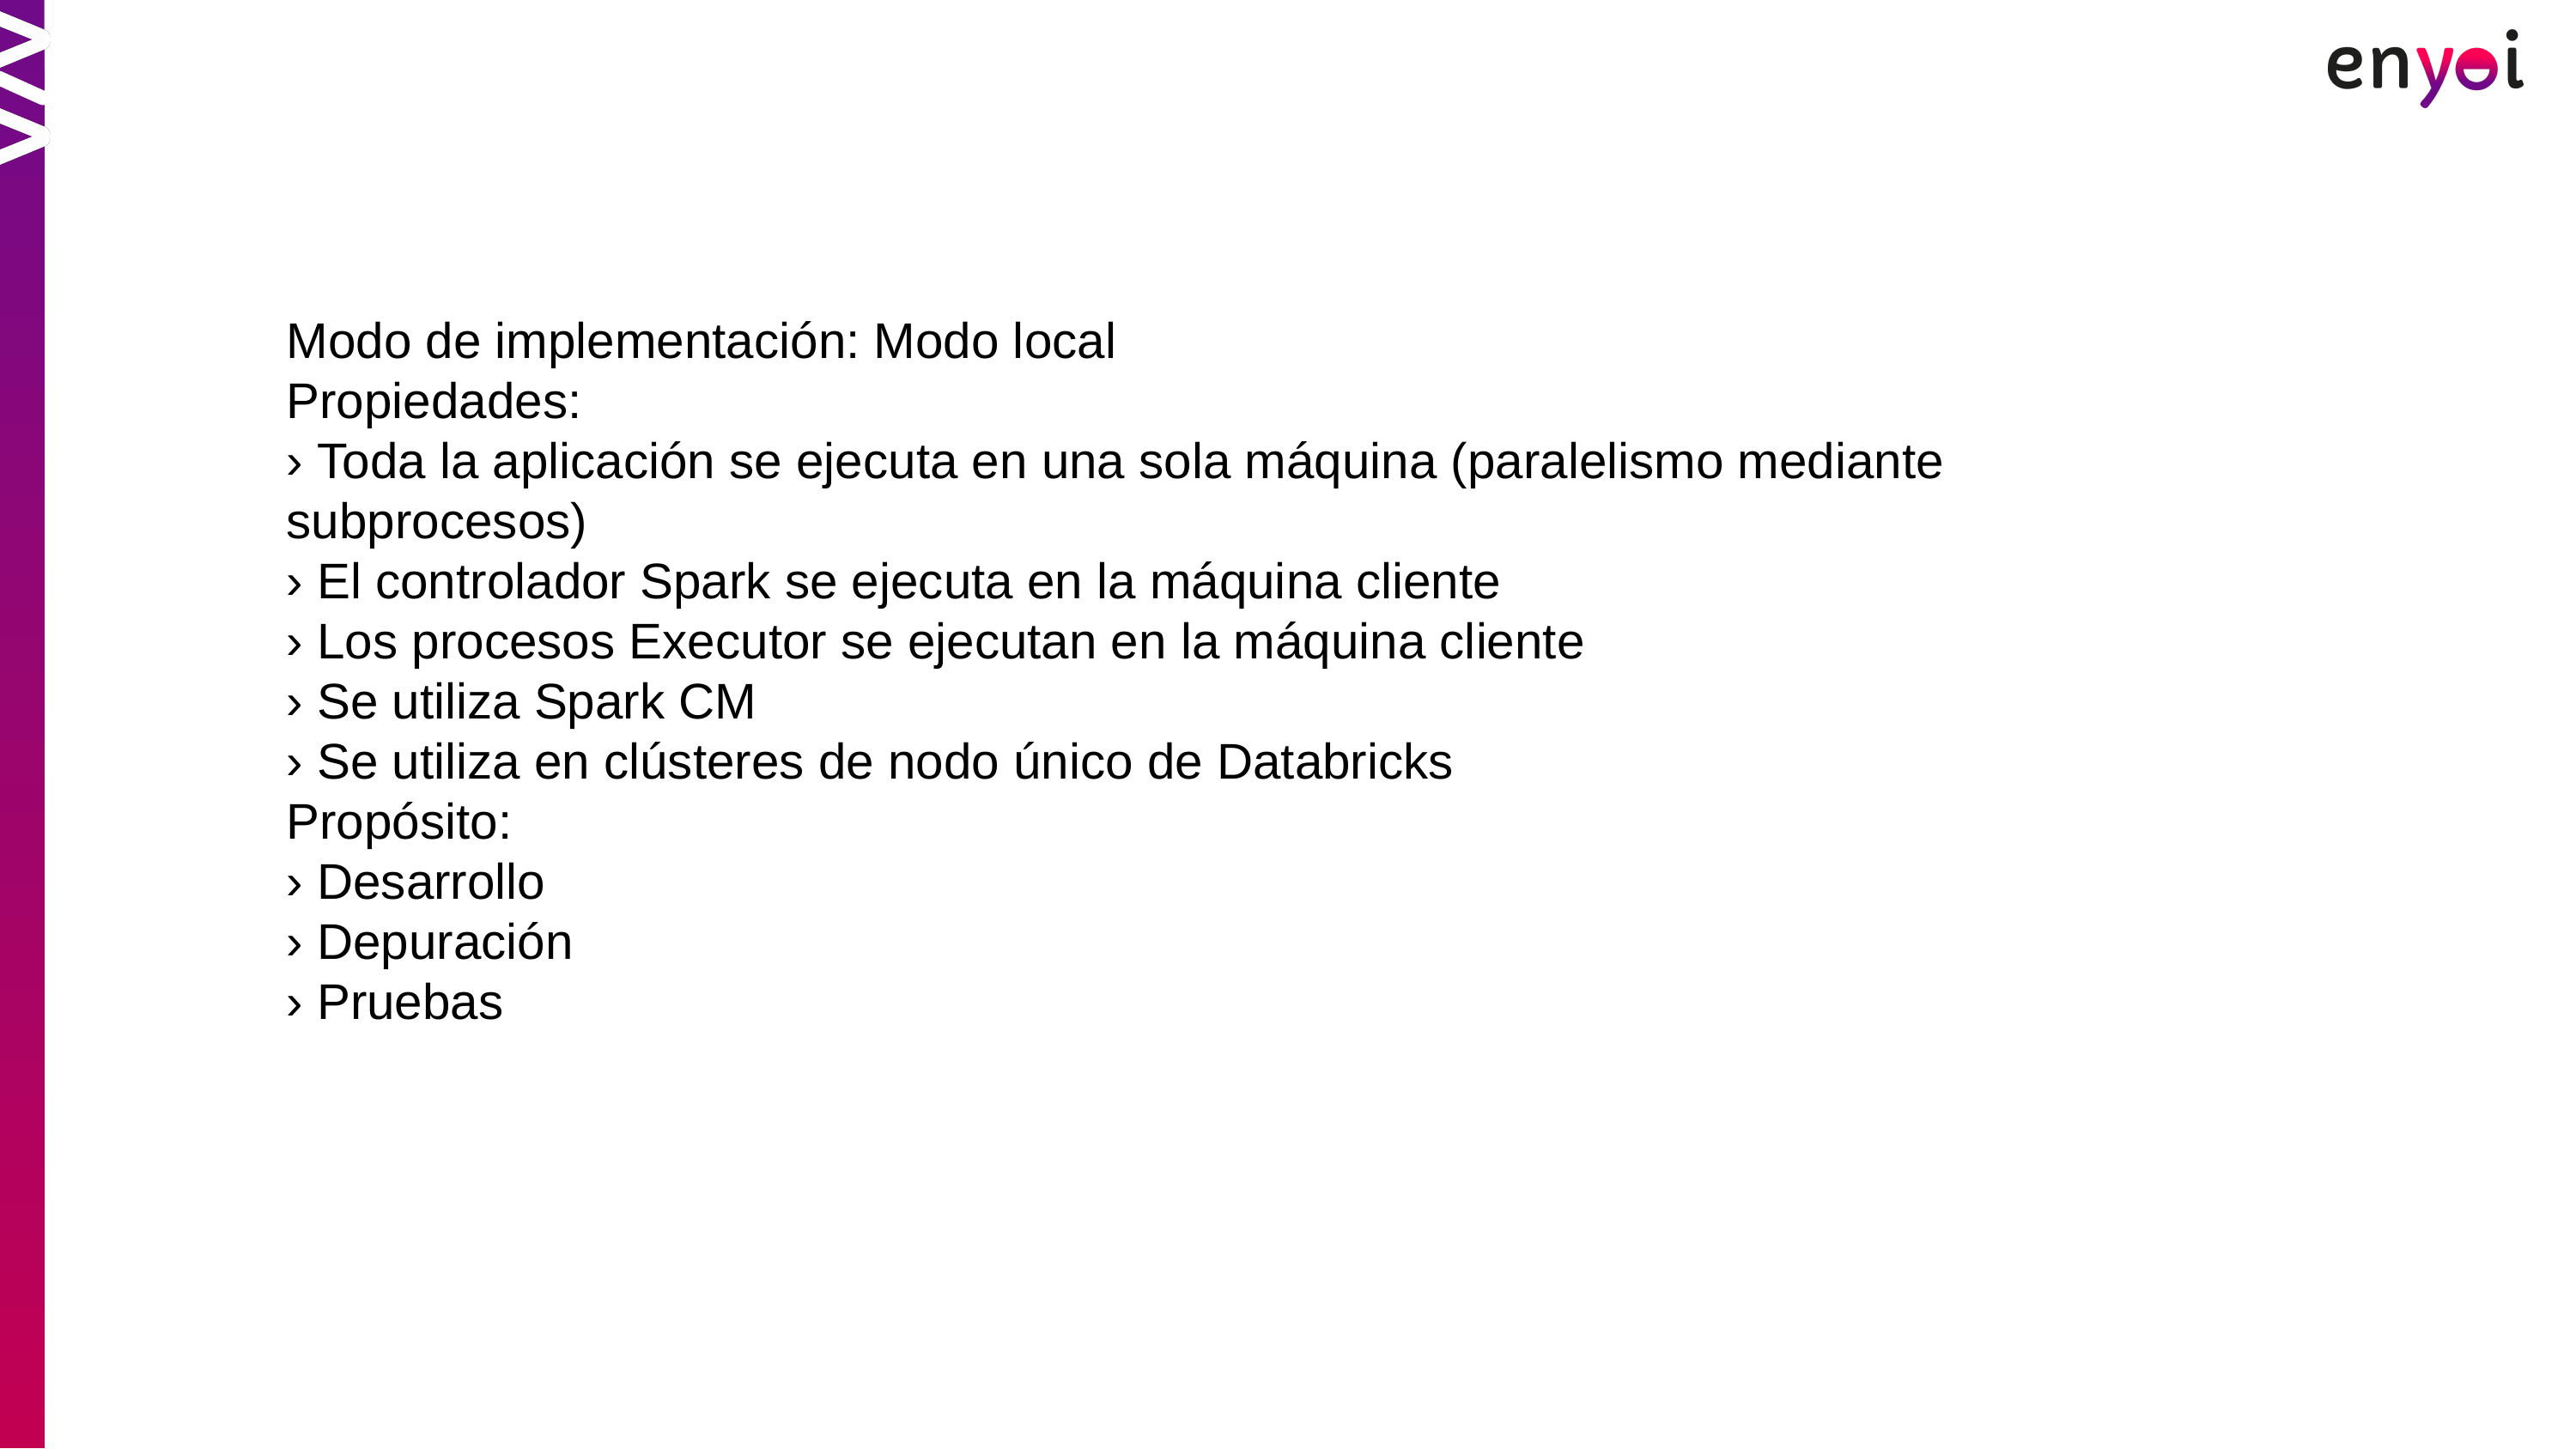

Modo de implementación: Modo local
Propiedades:
› Toda la aplicación se ejecuta en una sola máquina (paralelismo mediante subprocesos)
› El controlador Spark se ejecuta en la máquina cliente
› Los procesos Executor se ejecutan en la máquina cliente
› Se utiliza Spark CM
› Se utiliza en clústeres de nodo único de Databricks
Propósito:
› Desarrollo
› Depuración
› Pruebas